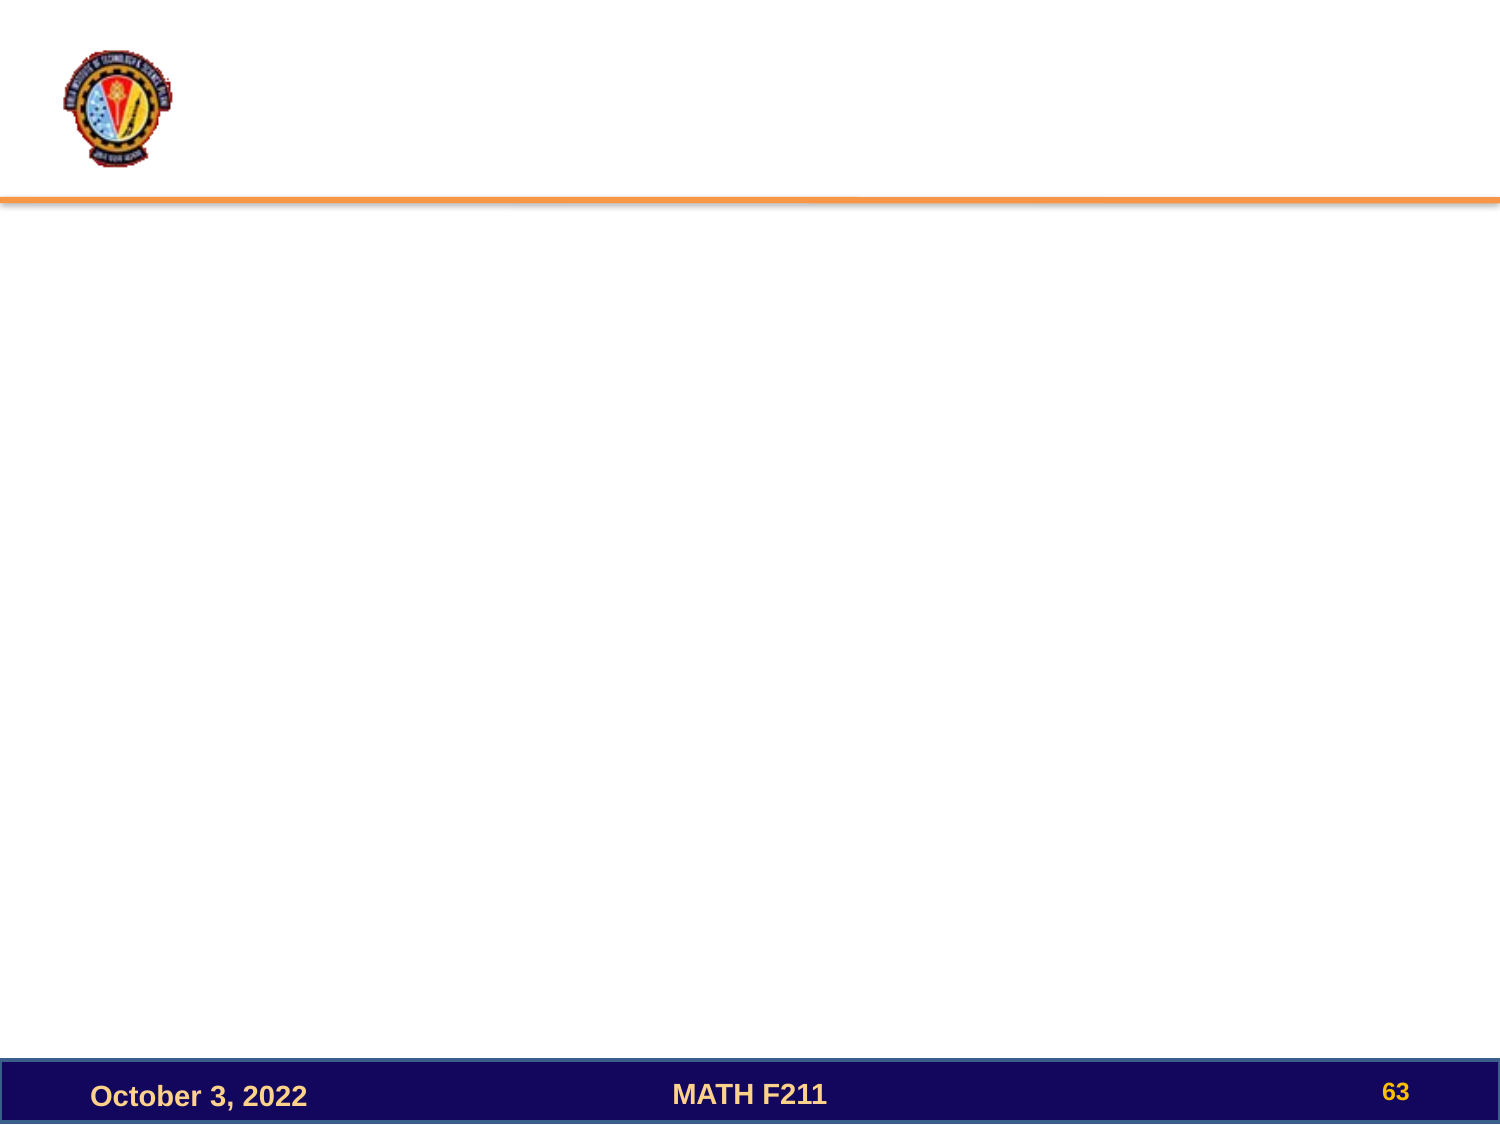

#

63
MATH F211
October 3, 2022